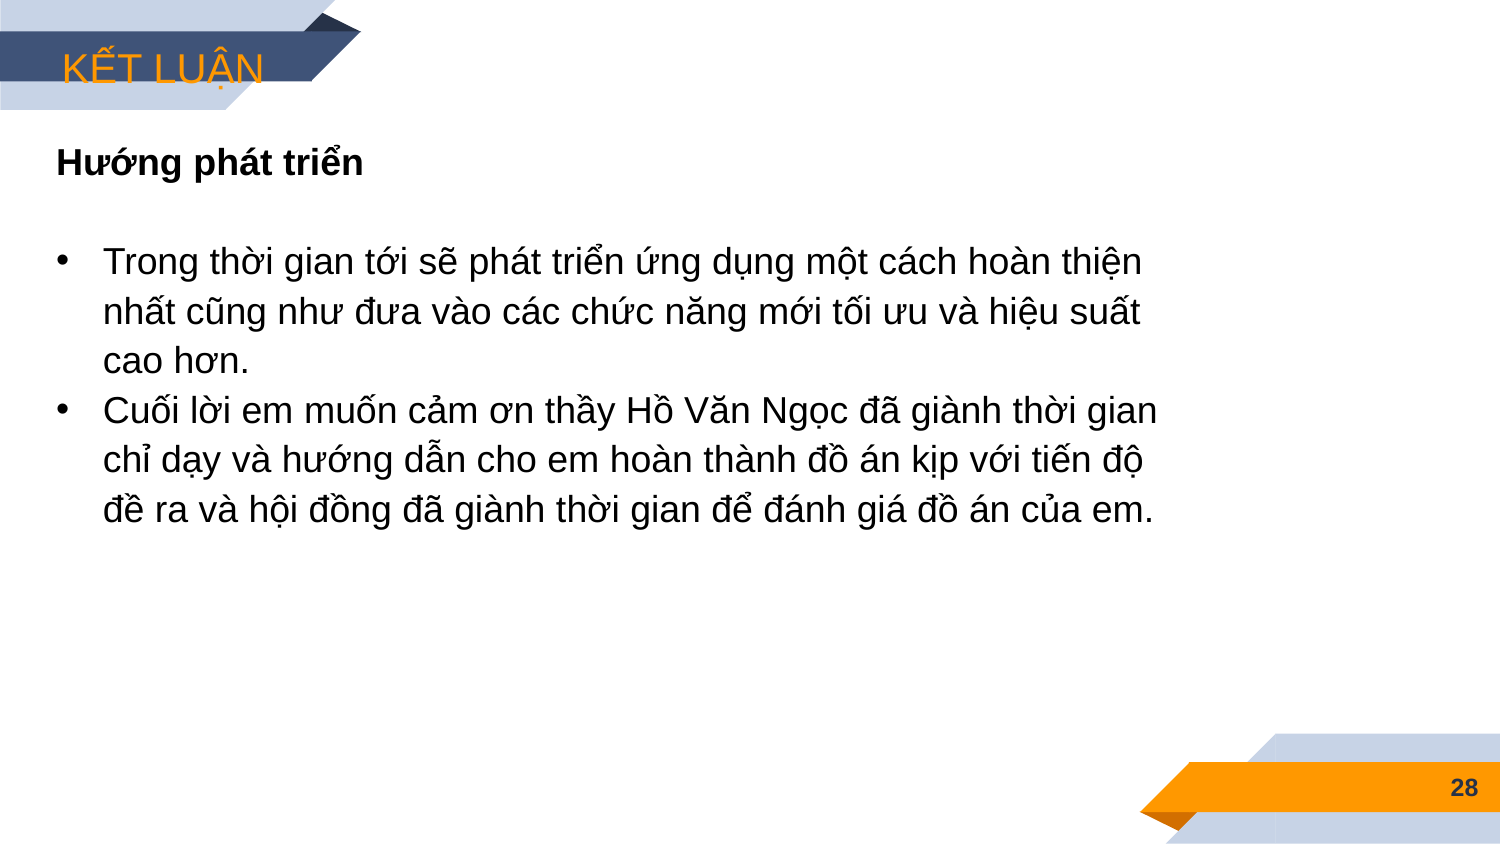

KẾT LUẬN
Hướng phát triển

Trong thời gian tới sẽ phát triển ứng dụng một cách hoàn thiện nhất cũng như đưa vào các chức năng mới tối ưu và hiệu suất cao hơn.
Cuối lời em muốn cảm ơn thầy Hồ Văn Ngọc đã giành thời gian chỉ dạy và hướng dẫn cho em hoàn thành đồ án kịp với tiến độ đề ra và hội đồng đã giành thời gian để đánh giá đồ án của em.
28